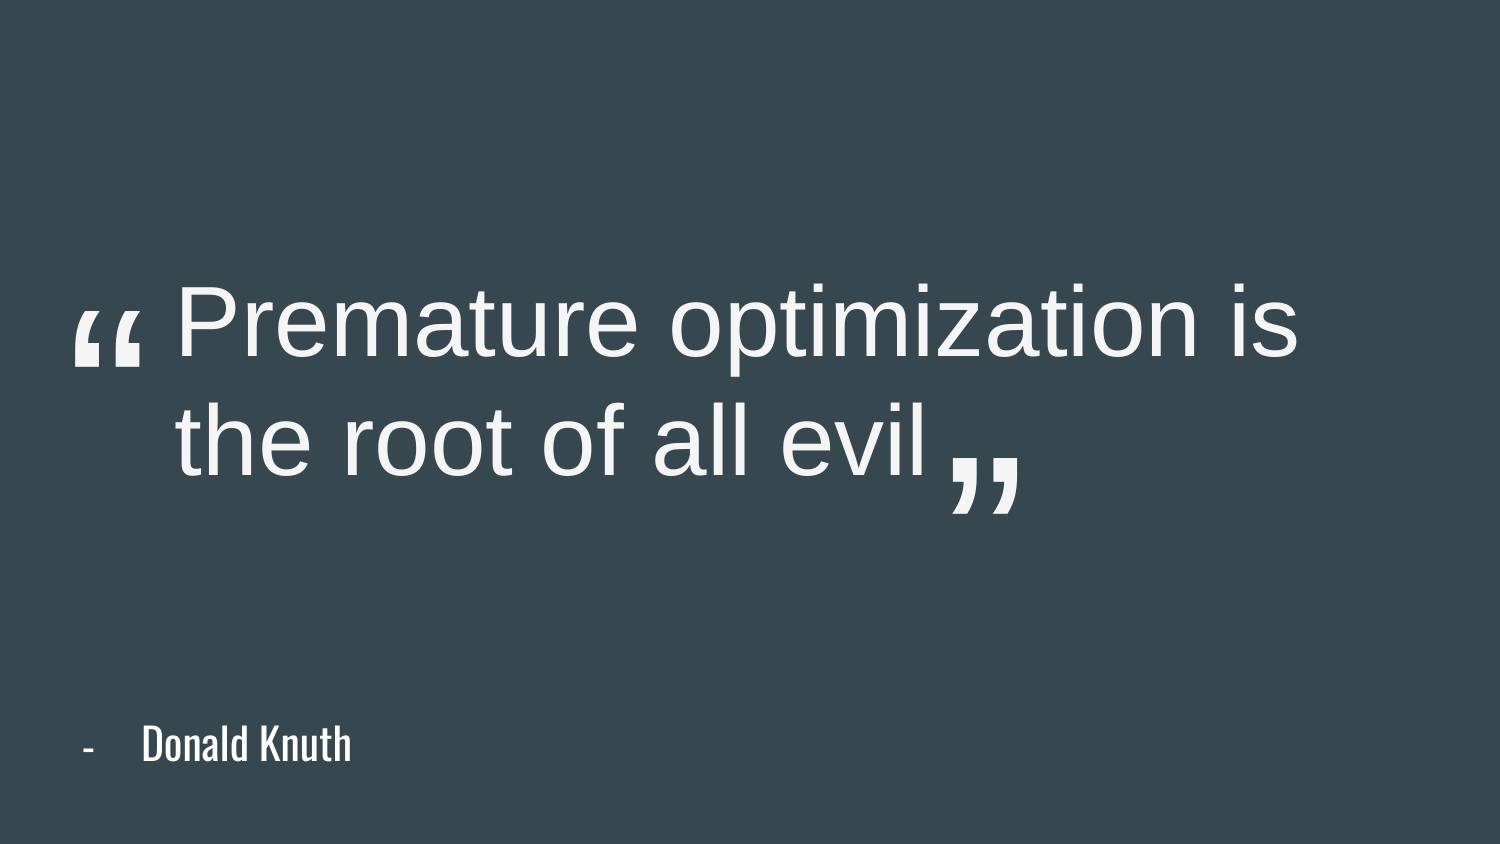

“
Premature optimization is the root of all evil
”
Donald Knuth